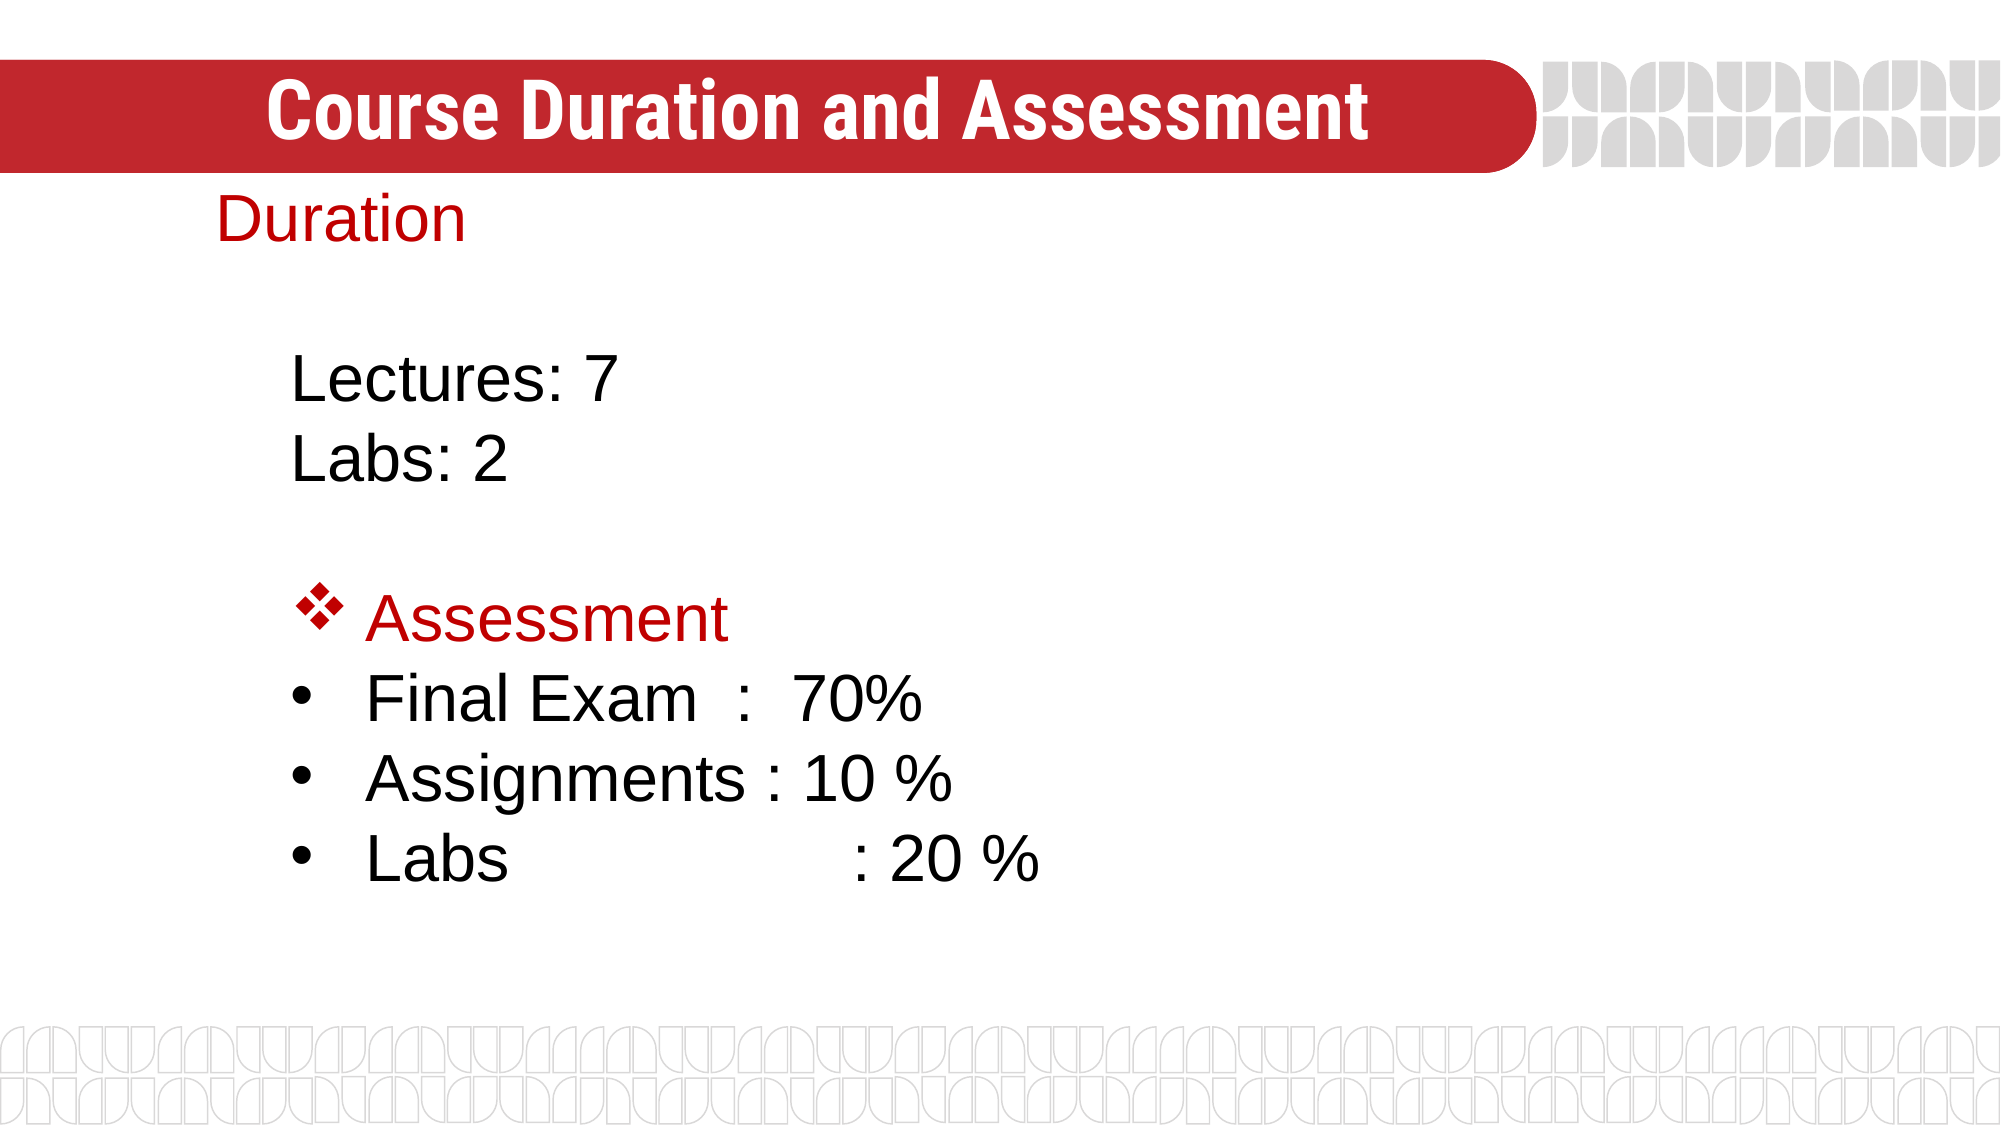

# Course Duration and Assessment
Duration
Lectures: 7
Labs: 2

Assessment
Final Exam  :  70%
Assignments : 10 %
Labs 		  : 20 %
3